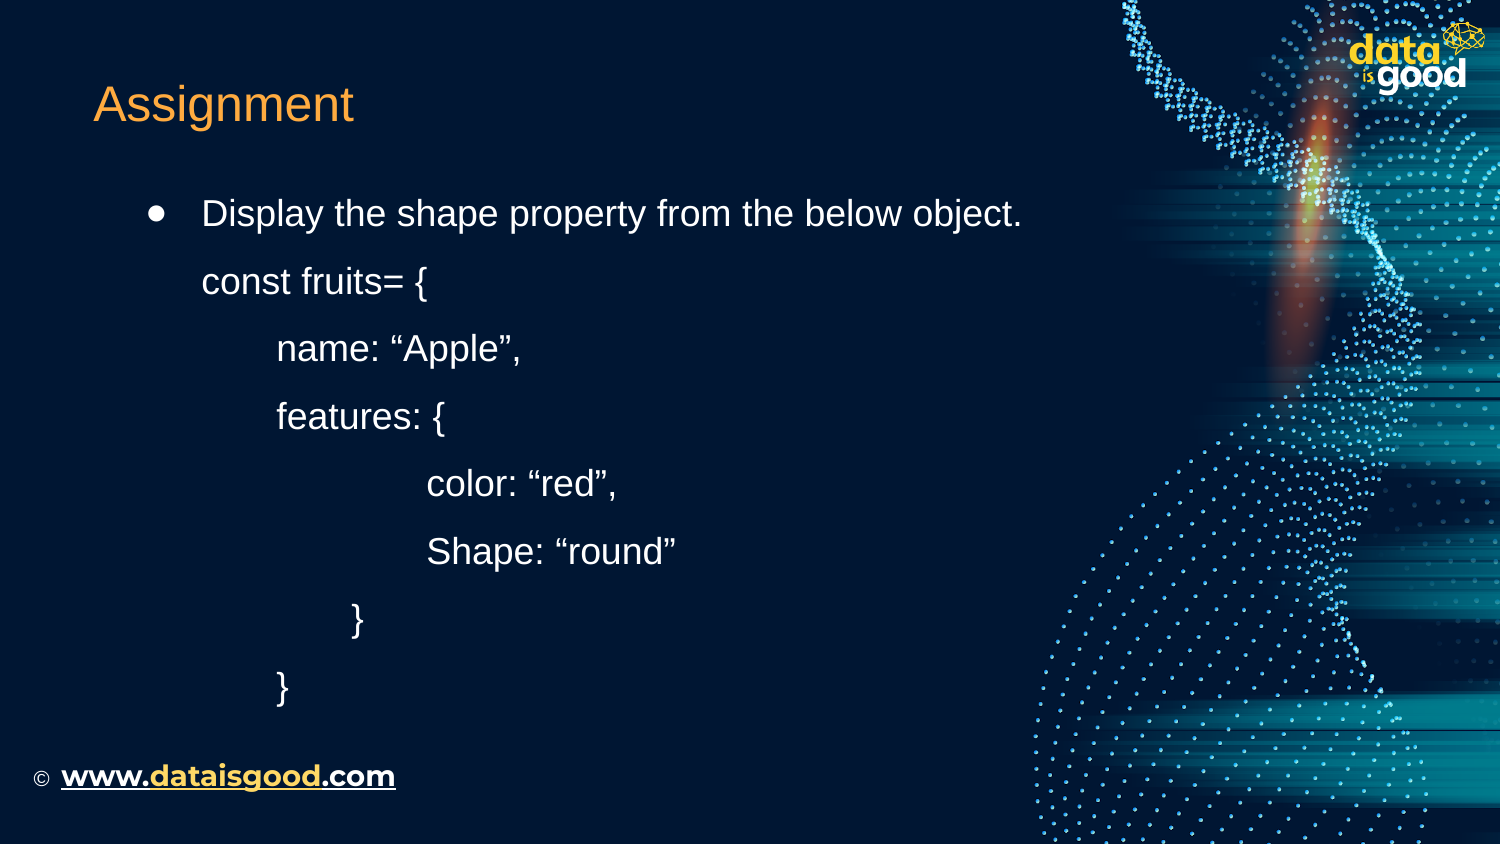

# Assignment
Display the shape property from the below object.
const fruits= {
name: “Apple”,
features: {
	color: “red”,
	Shape: “round”
}
}